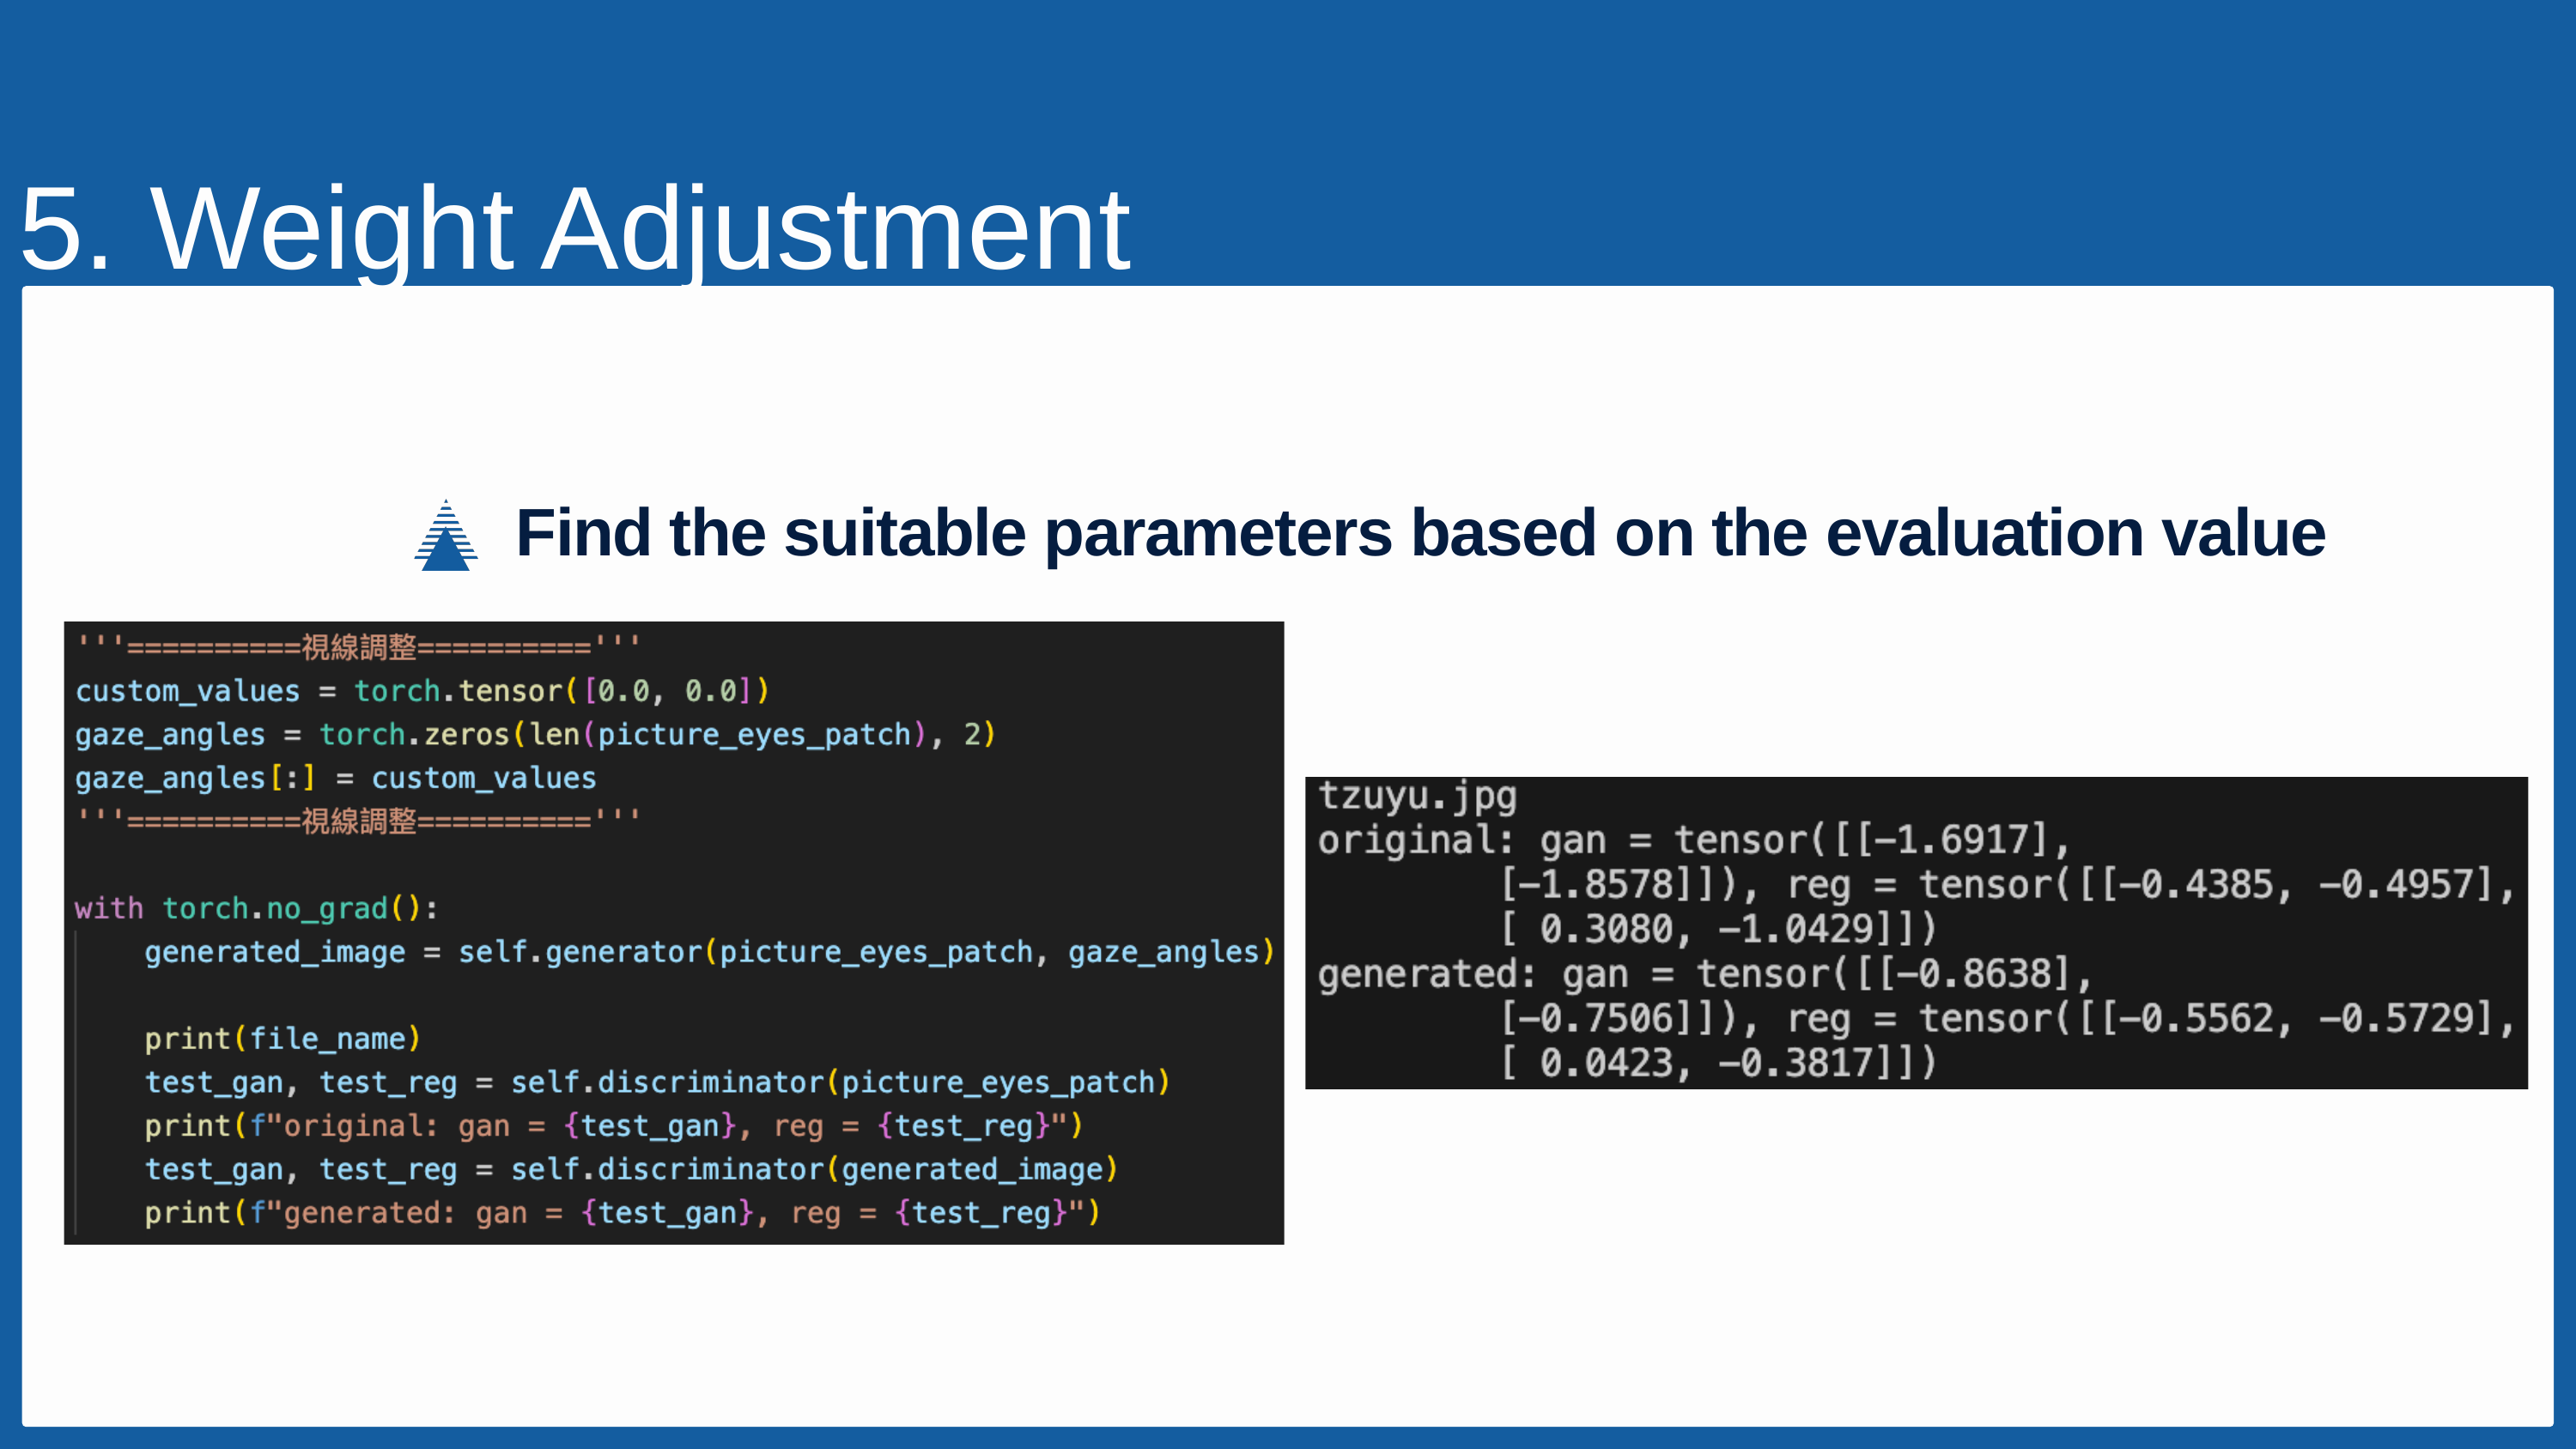

5. Weight Adjustment

Find the suitable parameters based on the evaluation value